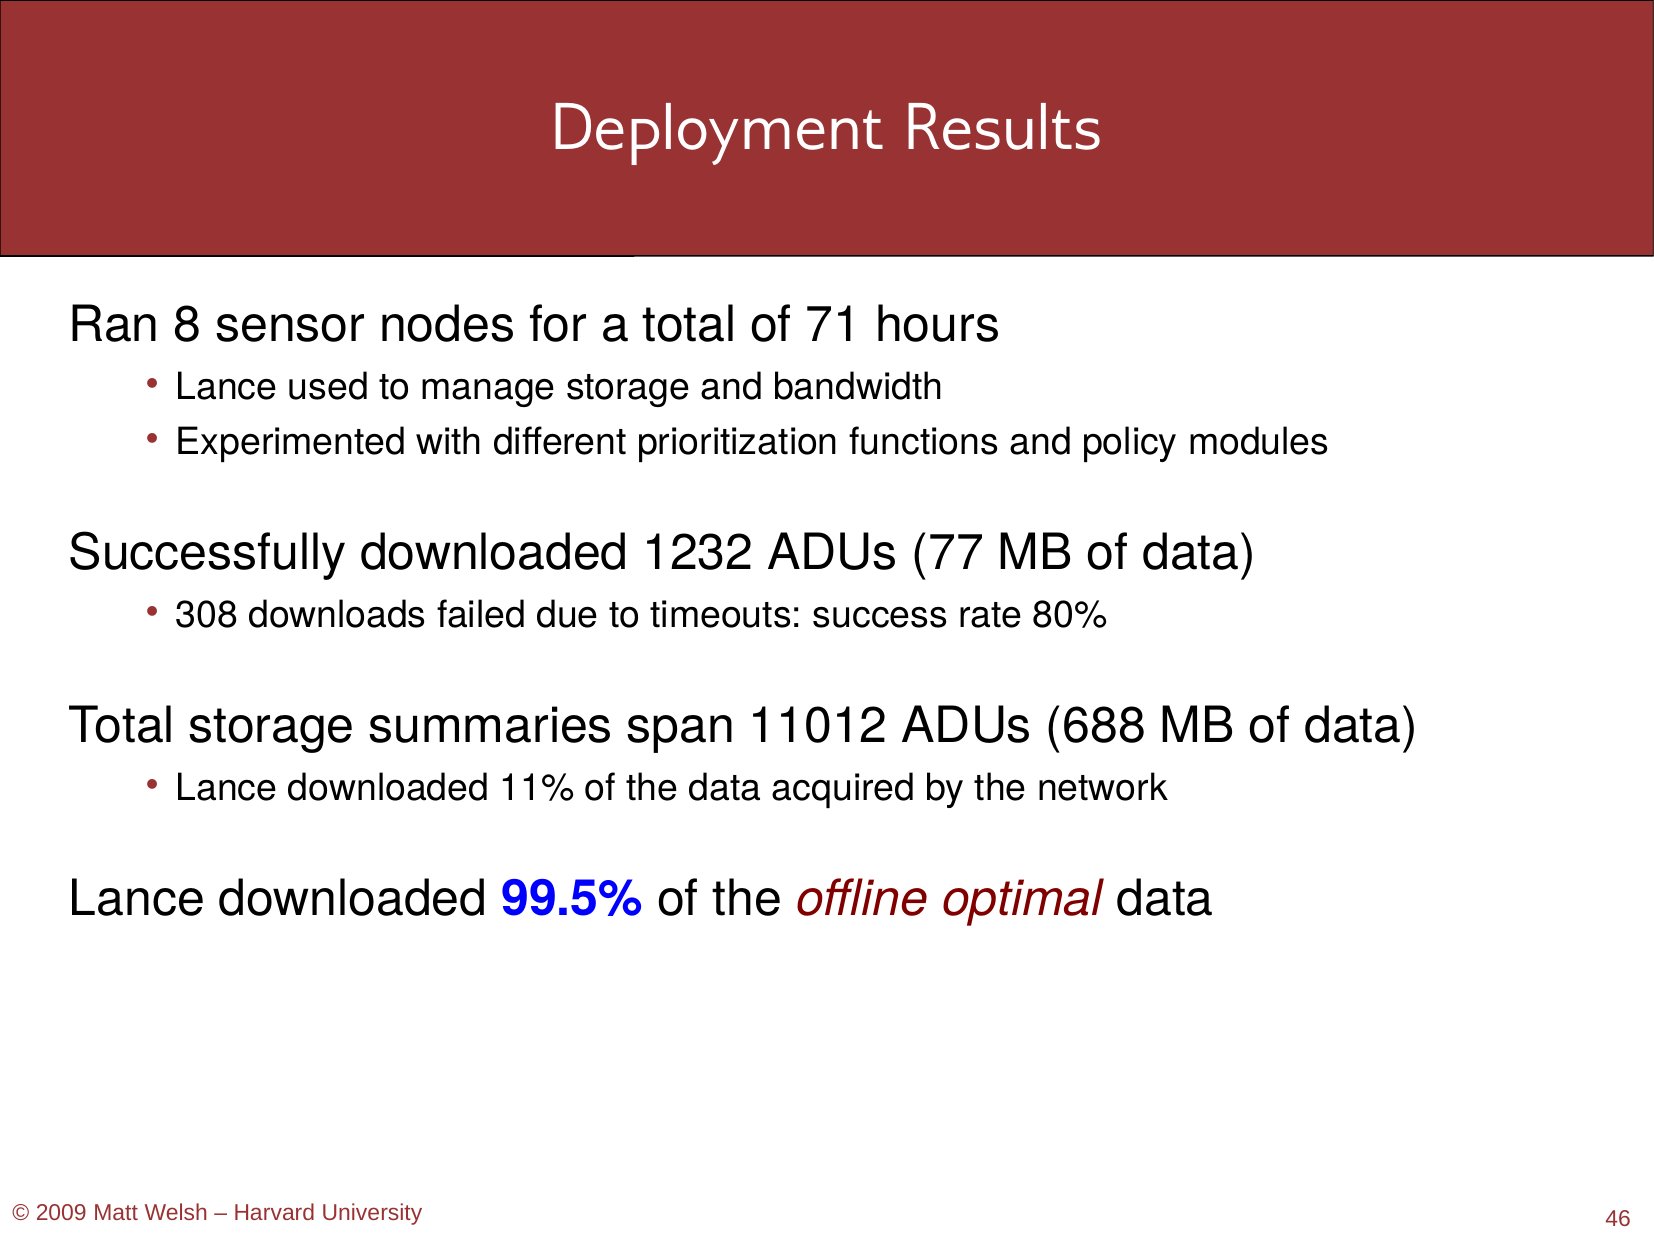

Deployment Results
Ran 8 sensor nodes for a total of 71 hours
Lance used to manage storage and bandwidth
Experimented with different prioritization functions and policy modules
Successfully downloaded 1232 ADUs (77 MB of data)‏
308 downloads failed due to timeouts: success rate 80%
Total storage summaries span 11012 ADUs (688 MB of data)‏
Lance downloaded 11% of the data acquired by the network
Lance downloaded 99.5% of the offline optimal data